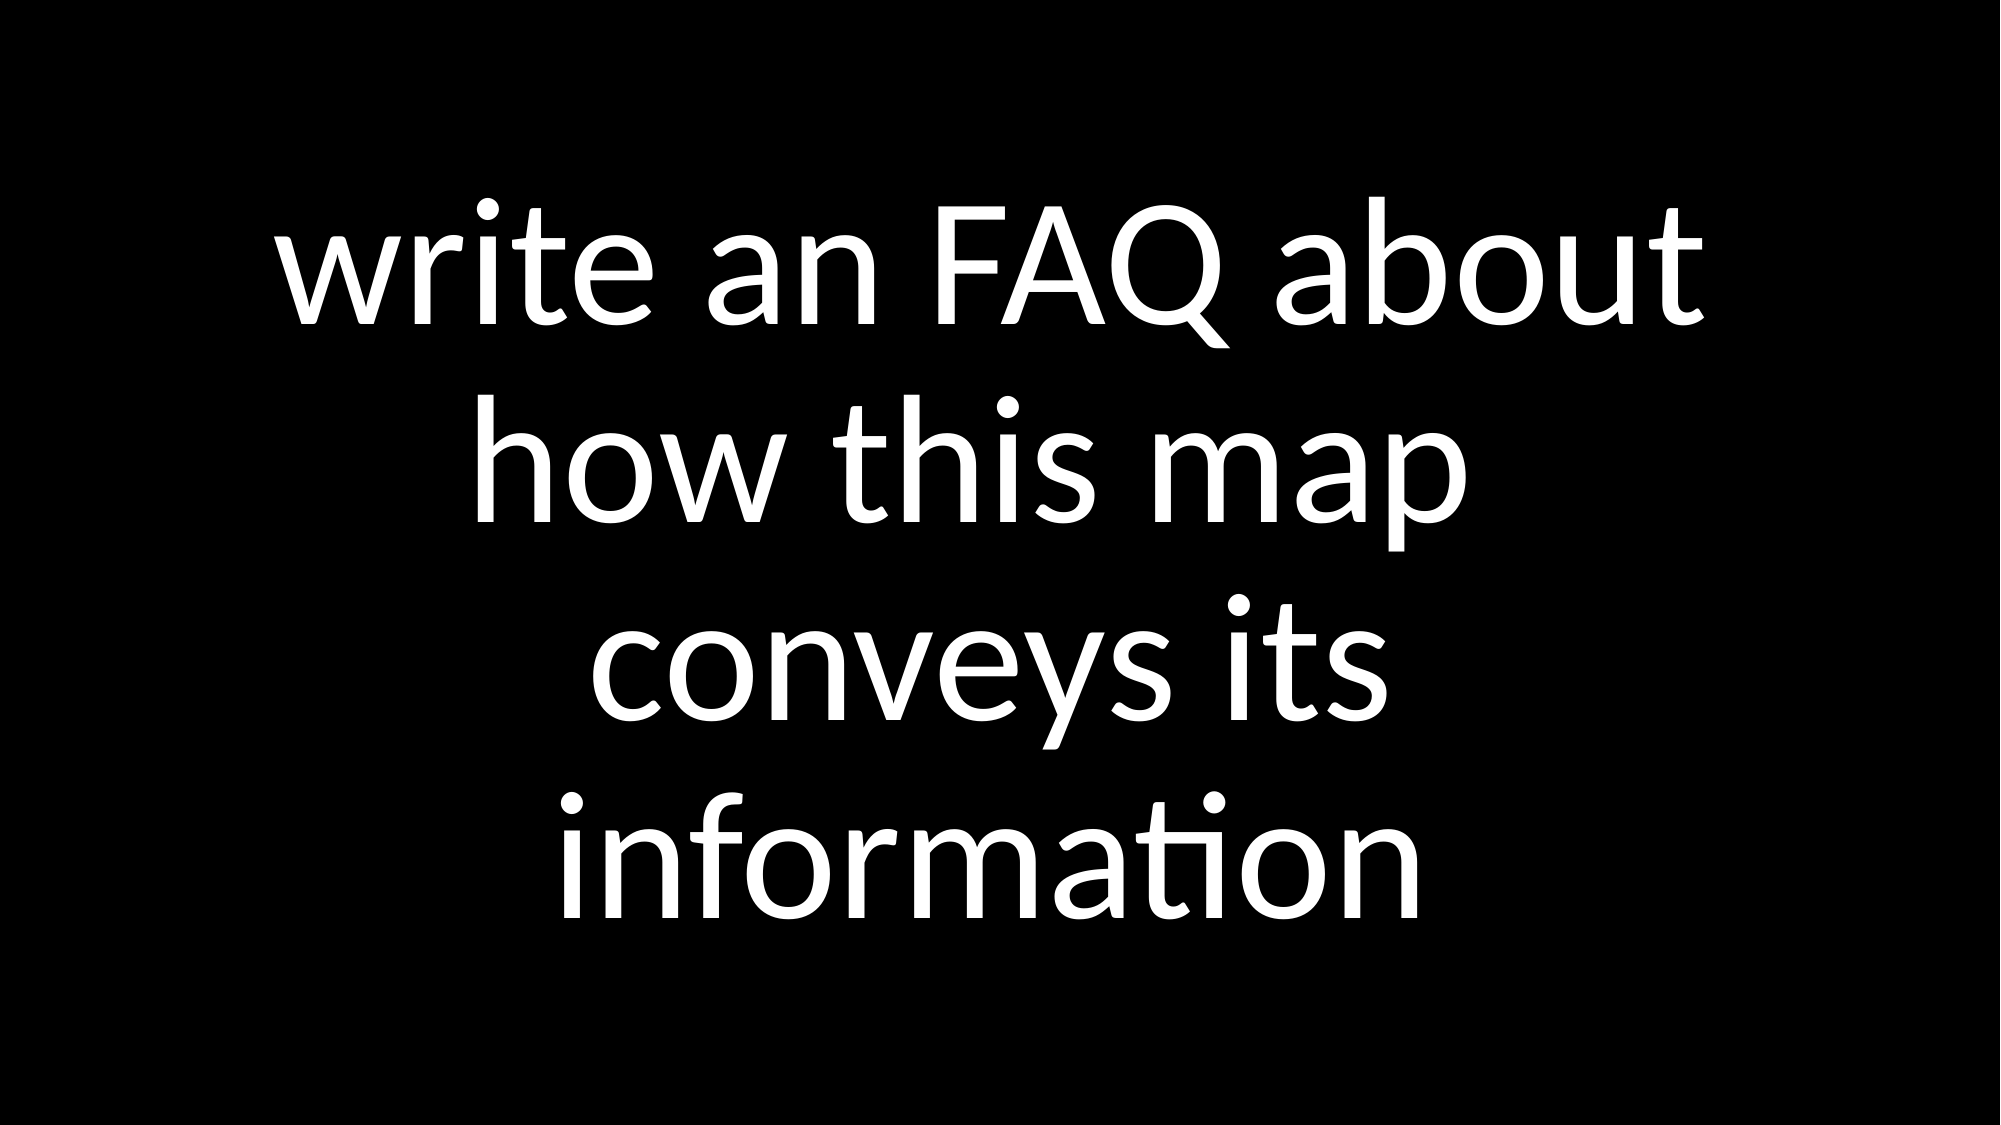

# write an FAQ about how this map conveys its information